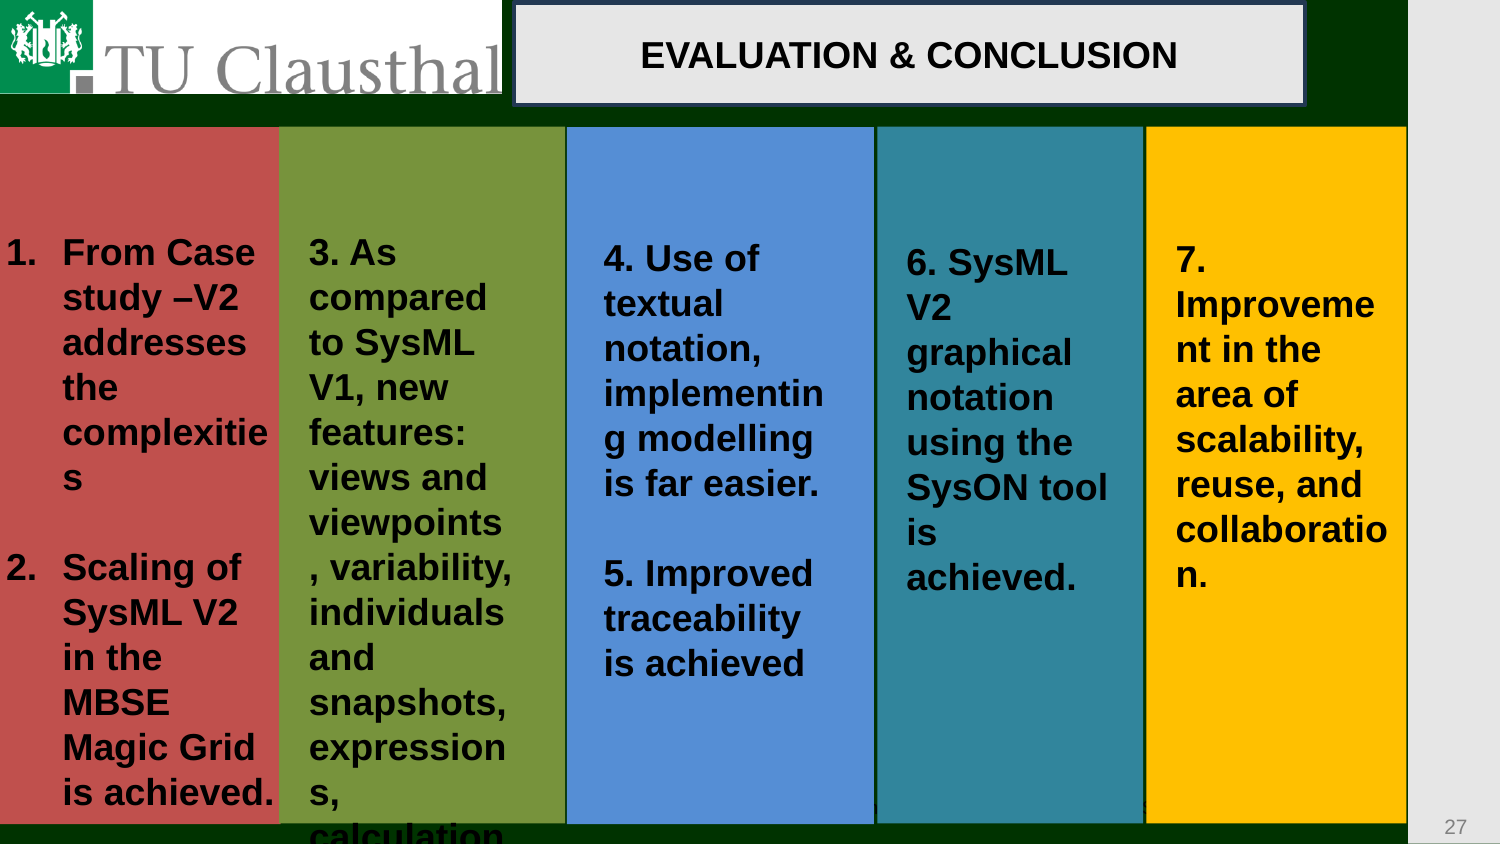

EVALUATION & CONCLUSION

From Case study –V2 addresses the complexities

Scaling of SysML V2 in the MBSE Magic Grid is achieved.

3. As compared to SysML V1, new features: views and viewpoints , variability, individuals and snapshots, expressions, calculations, and analysis cases, are achieved in SysML V2.

4. Use of textual notation, implementing modelling is far easier.

5. Improved traceability is achieved
7. Improvement in the area of scalability, reuse, and collaboration.
6. SysML V2 graphical notation using the SysON tool is achieved.